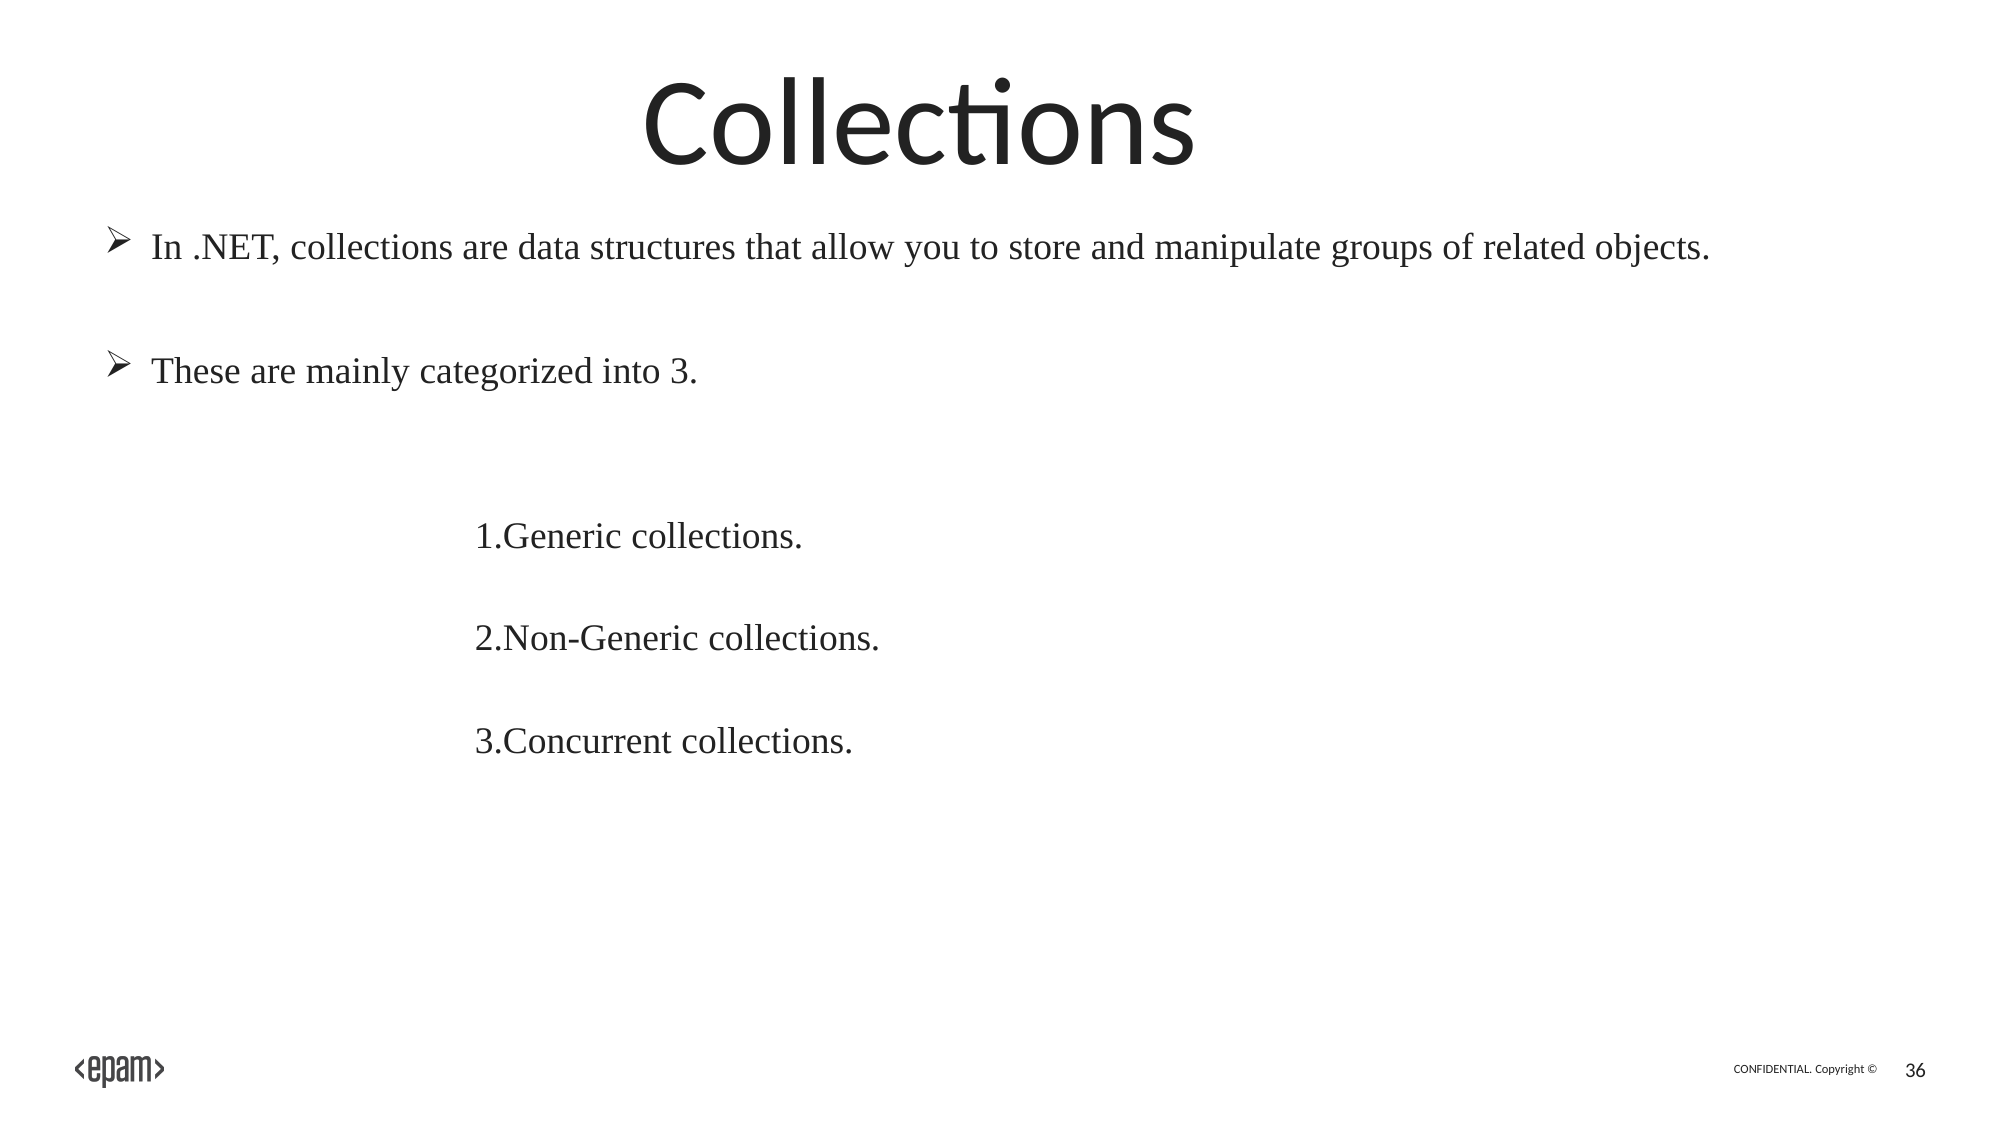

# Collections
In .NET, collections are data structures that allow you to store and manipulate groups of related objects.

These are mainly categorized into 3.

                                       1.Generic collections.
                                       2.Non-Generic collections.
                                       3.Concurrent collections.